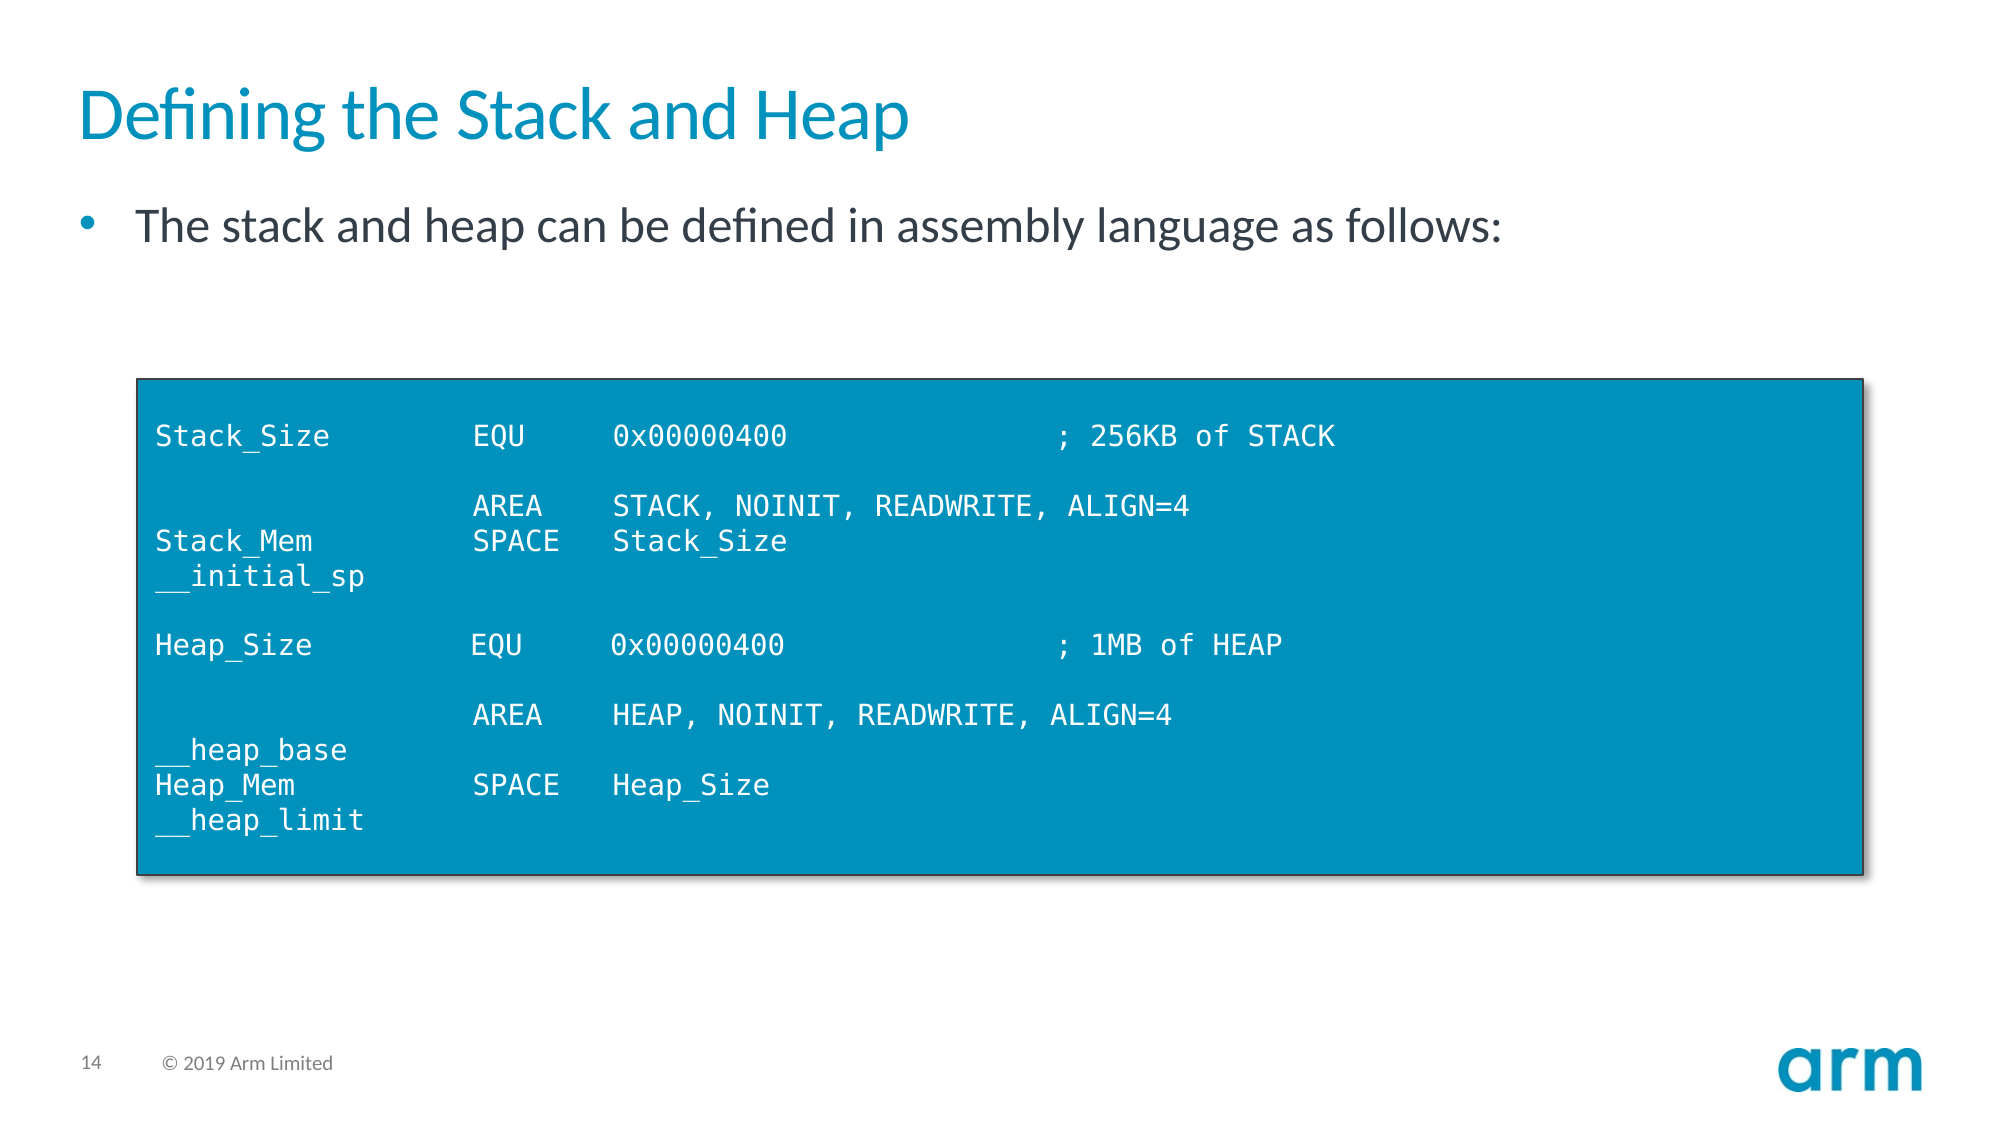

# Defining the Stack and Heap
The stack and heap can be defined in assembly language as follows:
Stack_Size       	 EQU     0x00000400		; 256KB of STACK

               	 AREA    STACK, NOINIT, READWRITE, ALIGN=4
Stack_Mem       	 SPACE   Stack_Size
__initial_sp

Heap_Size         EQU     0x00000400 		; 1MB of HEAP

               	 AREA    HEAP, NOINIT, READWRITE, ALIGN=4
__heap_base
Heap_Mem        	 SPACE   Heap_Size
__heap_limit